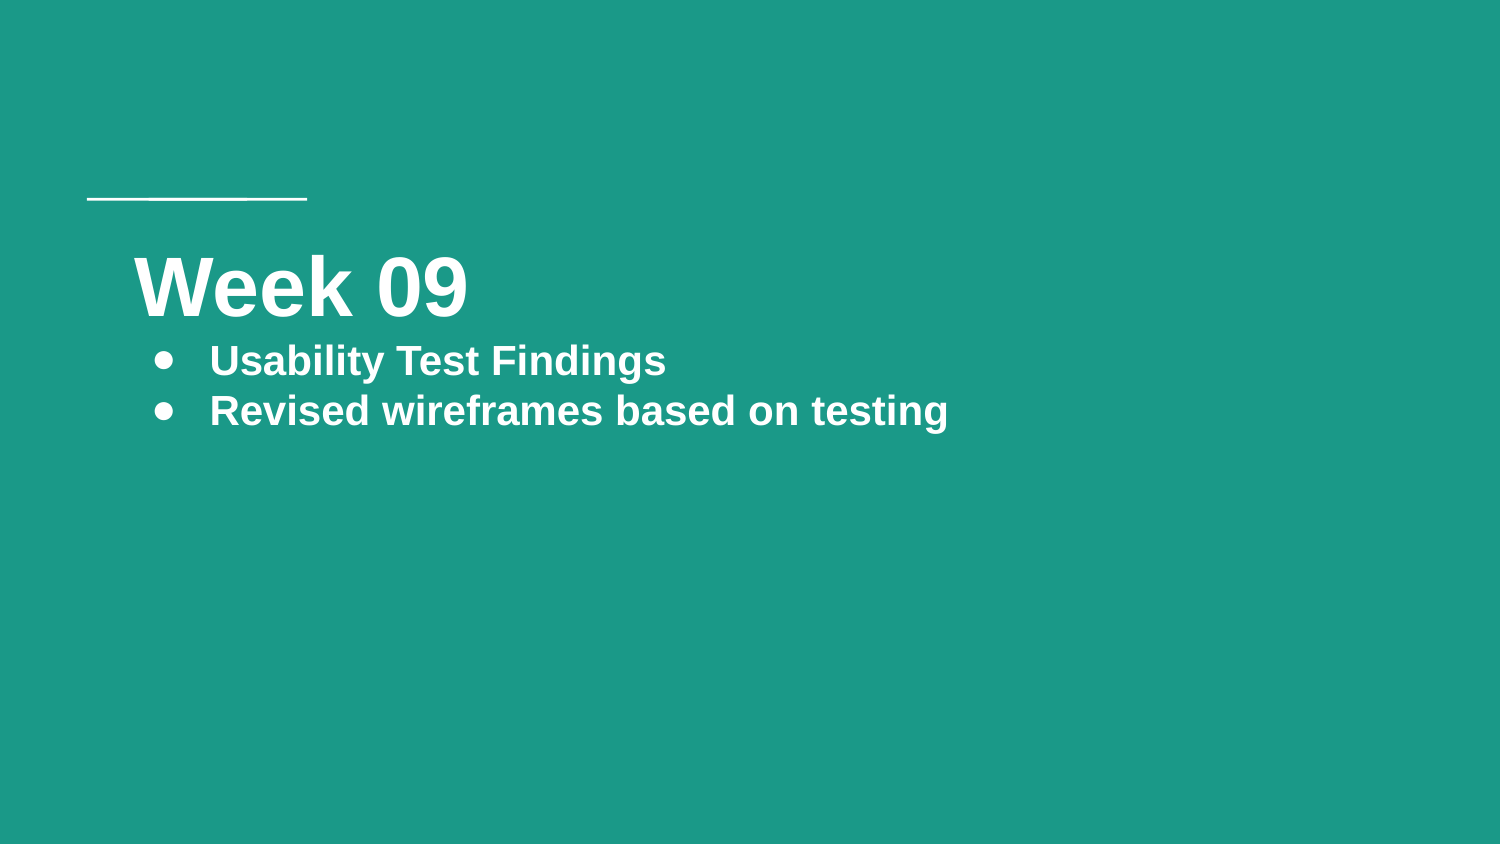

# Week 09
Usability Test Findings
Revised wireframes based on testing